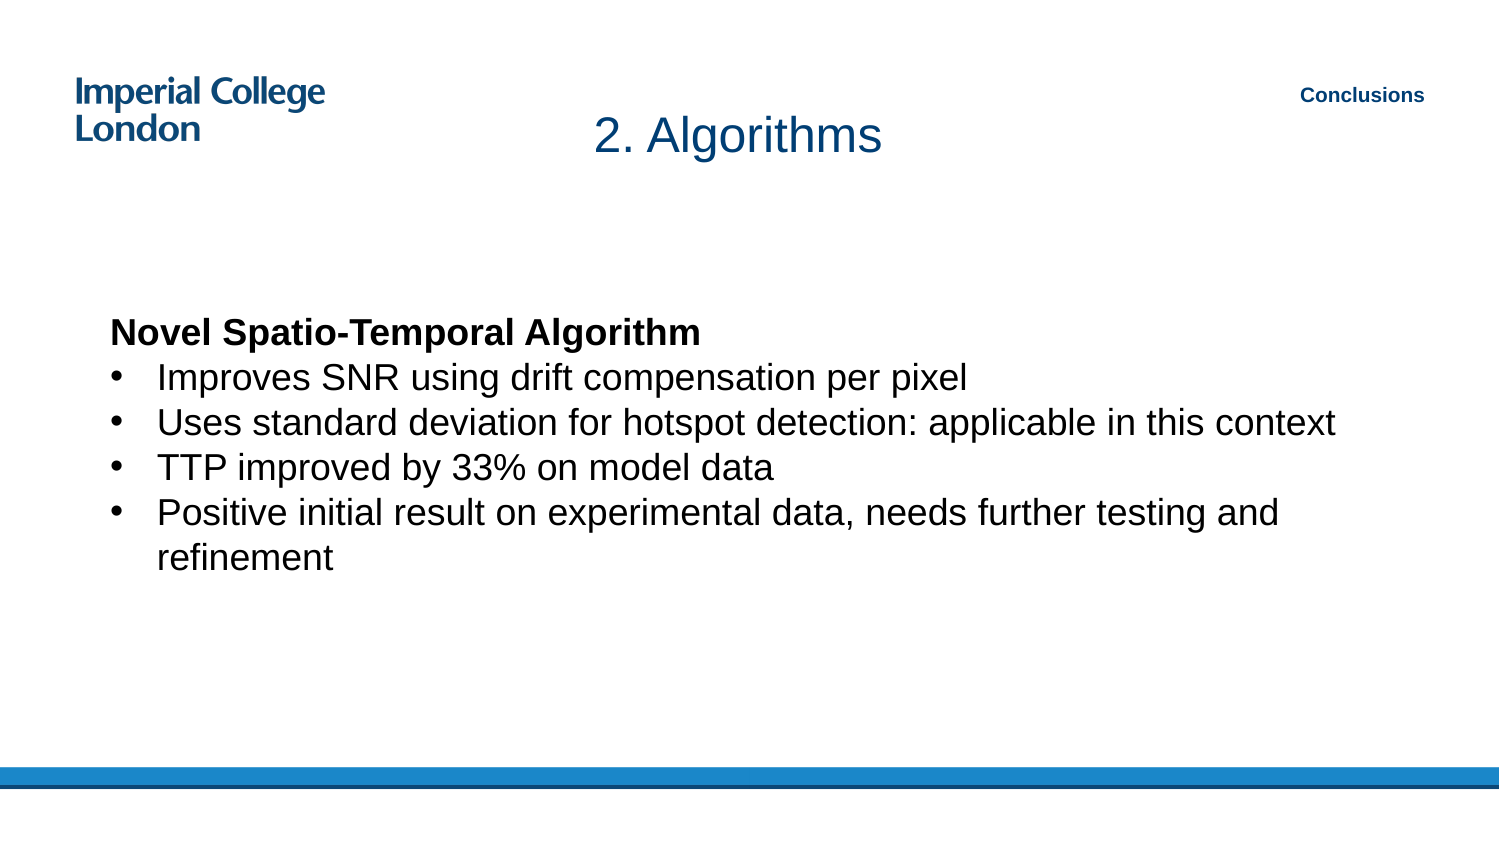

Conclusions
# 2. Algorithms
Novel Spatio-Temporal Algorithm
Improves SNR using drift compensation per pixel
Uses standard deviation for hotspot detection: applicable in this context
TTP improved by 33% on model data
Positive initial result on experimental data, needs further testing and refinement